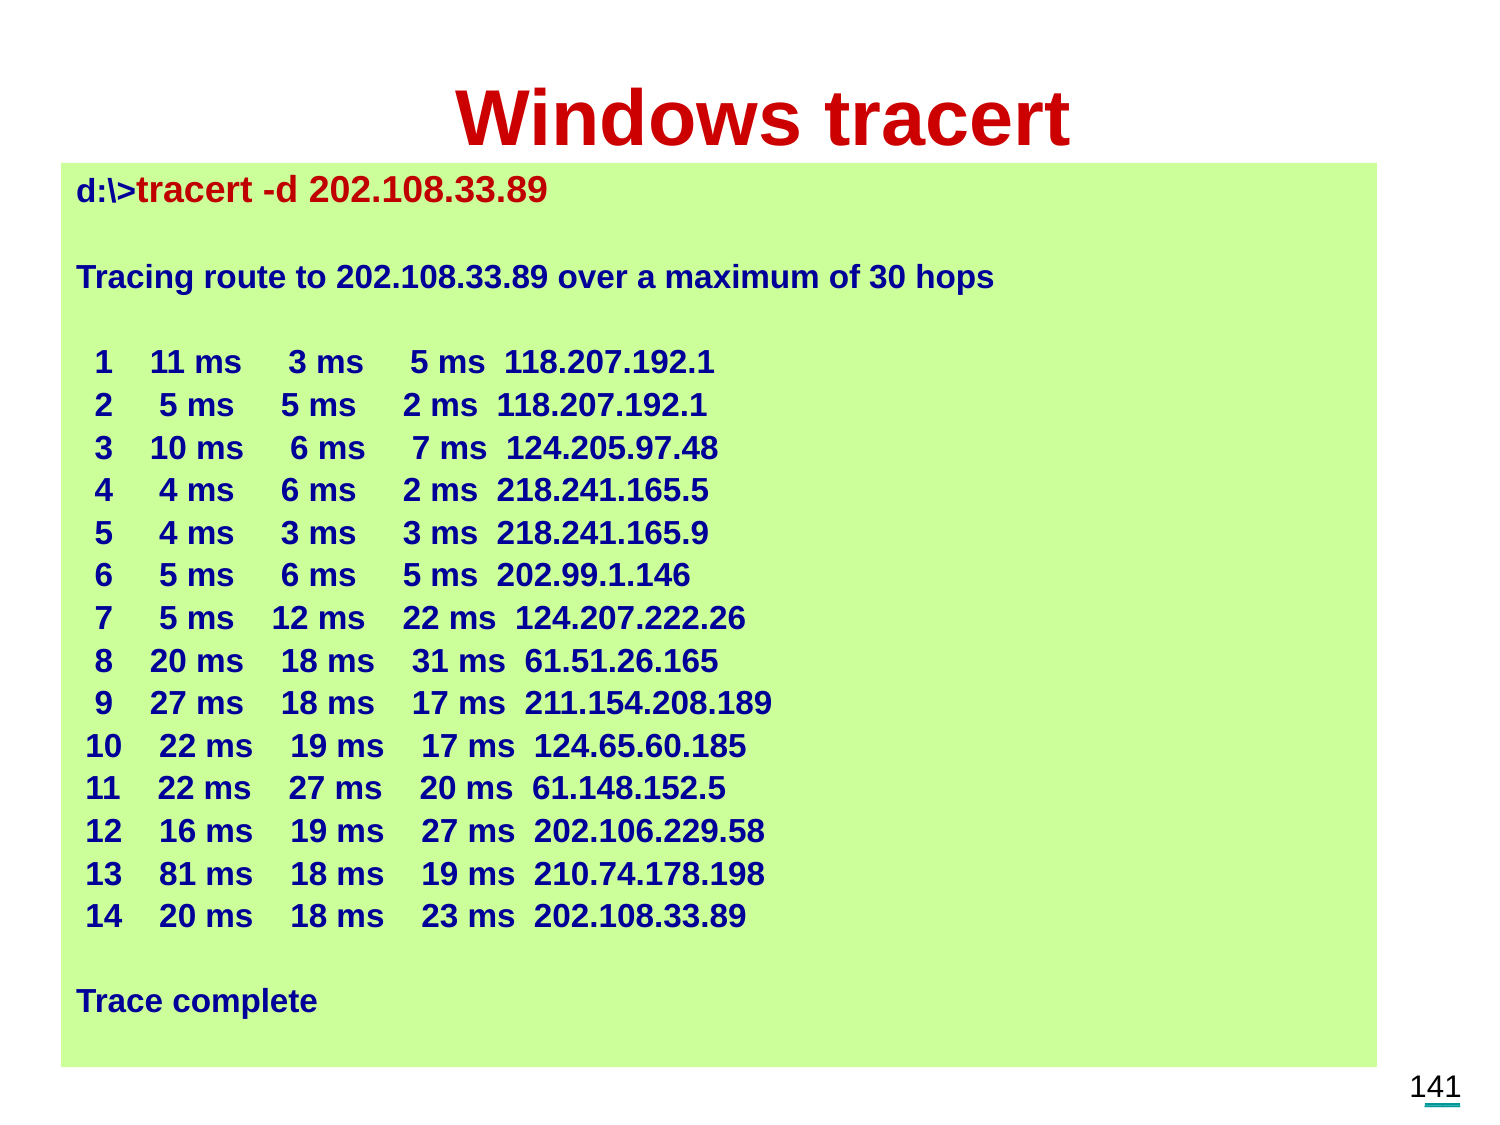

# Windows tracert
d:\>tracert -d 202.108.33.89

Tracing route to 202.108.33.89 over a maximum of 30 hops

  1    11 ms     3 ms     5 ms  118.207.192.1
  2     5 ms     5 ms     2 ms  118.207.192.1
  3    10 ms     6 ms     7 ms  124.205.97.48
  4     4 ms     6 ms     2 ms  218.241.165.5
  5     4 ms     3 ms     3 ms  218.241.165.9
  6     5 ms     6 ms     5 ms  202.99.1.146
  7     5 ms    12 ms    22 ms  124.207.222.26
  8    20 ms    18 ms    31 ms  61.51.26.165
  9    27 ms    18 ms    17 ms  211.154.208.189
 10    22 ms    19 ms    17 ms  124.65.60.185
 11    22 ms    27 ms    20 ms  61.148.152.5
 12    16 ms    19 ms    27 ms  202.106.229.58
 13    81 ms    18 ms    19 ms  210.74.178.198
 14    20 ms    18 ms    23 ms  202.108.33.89

Trace complete